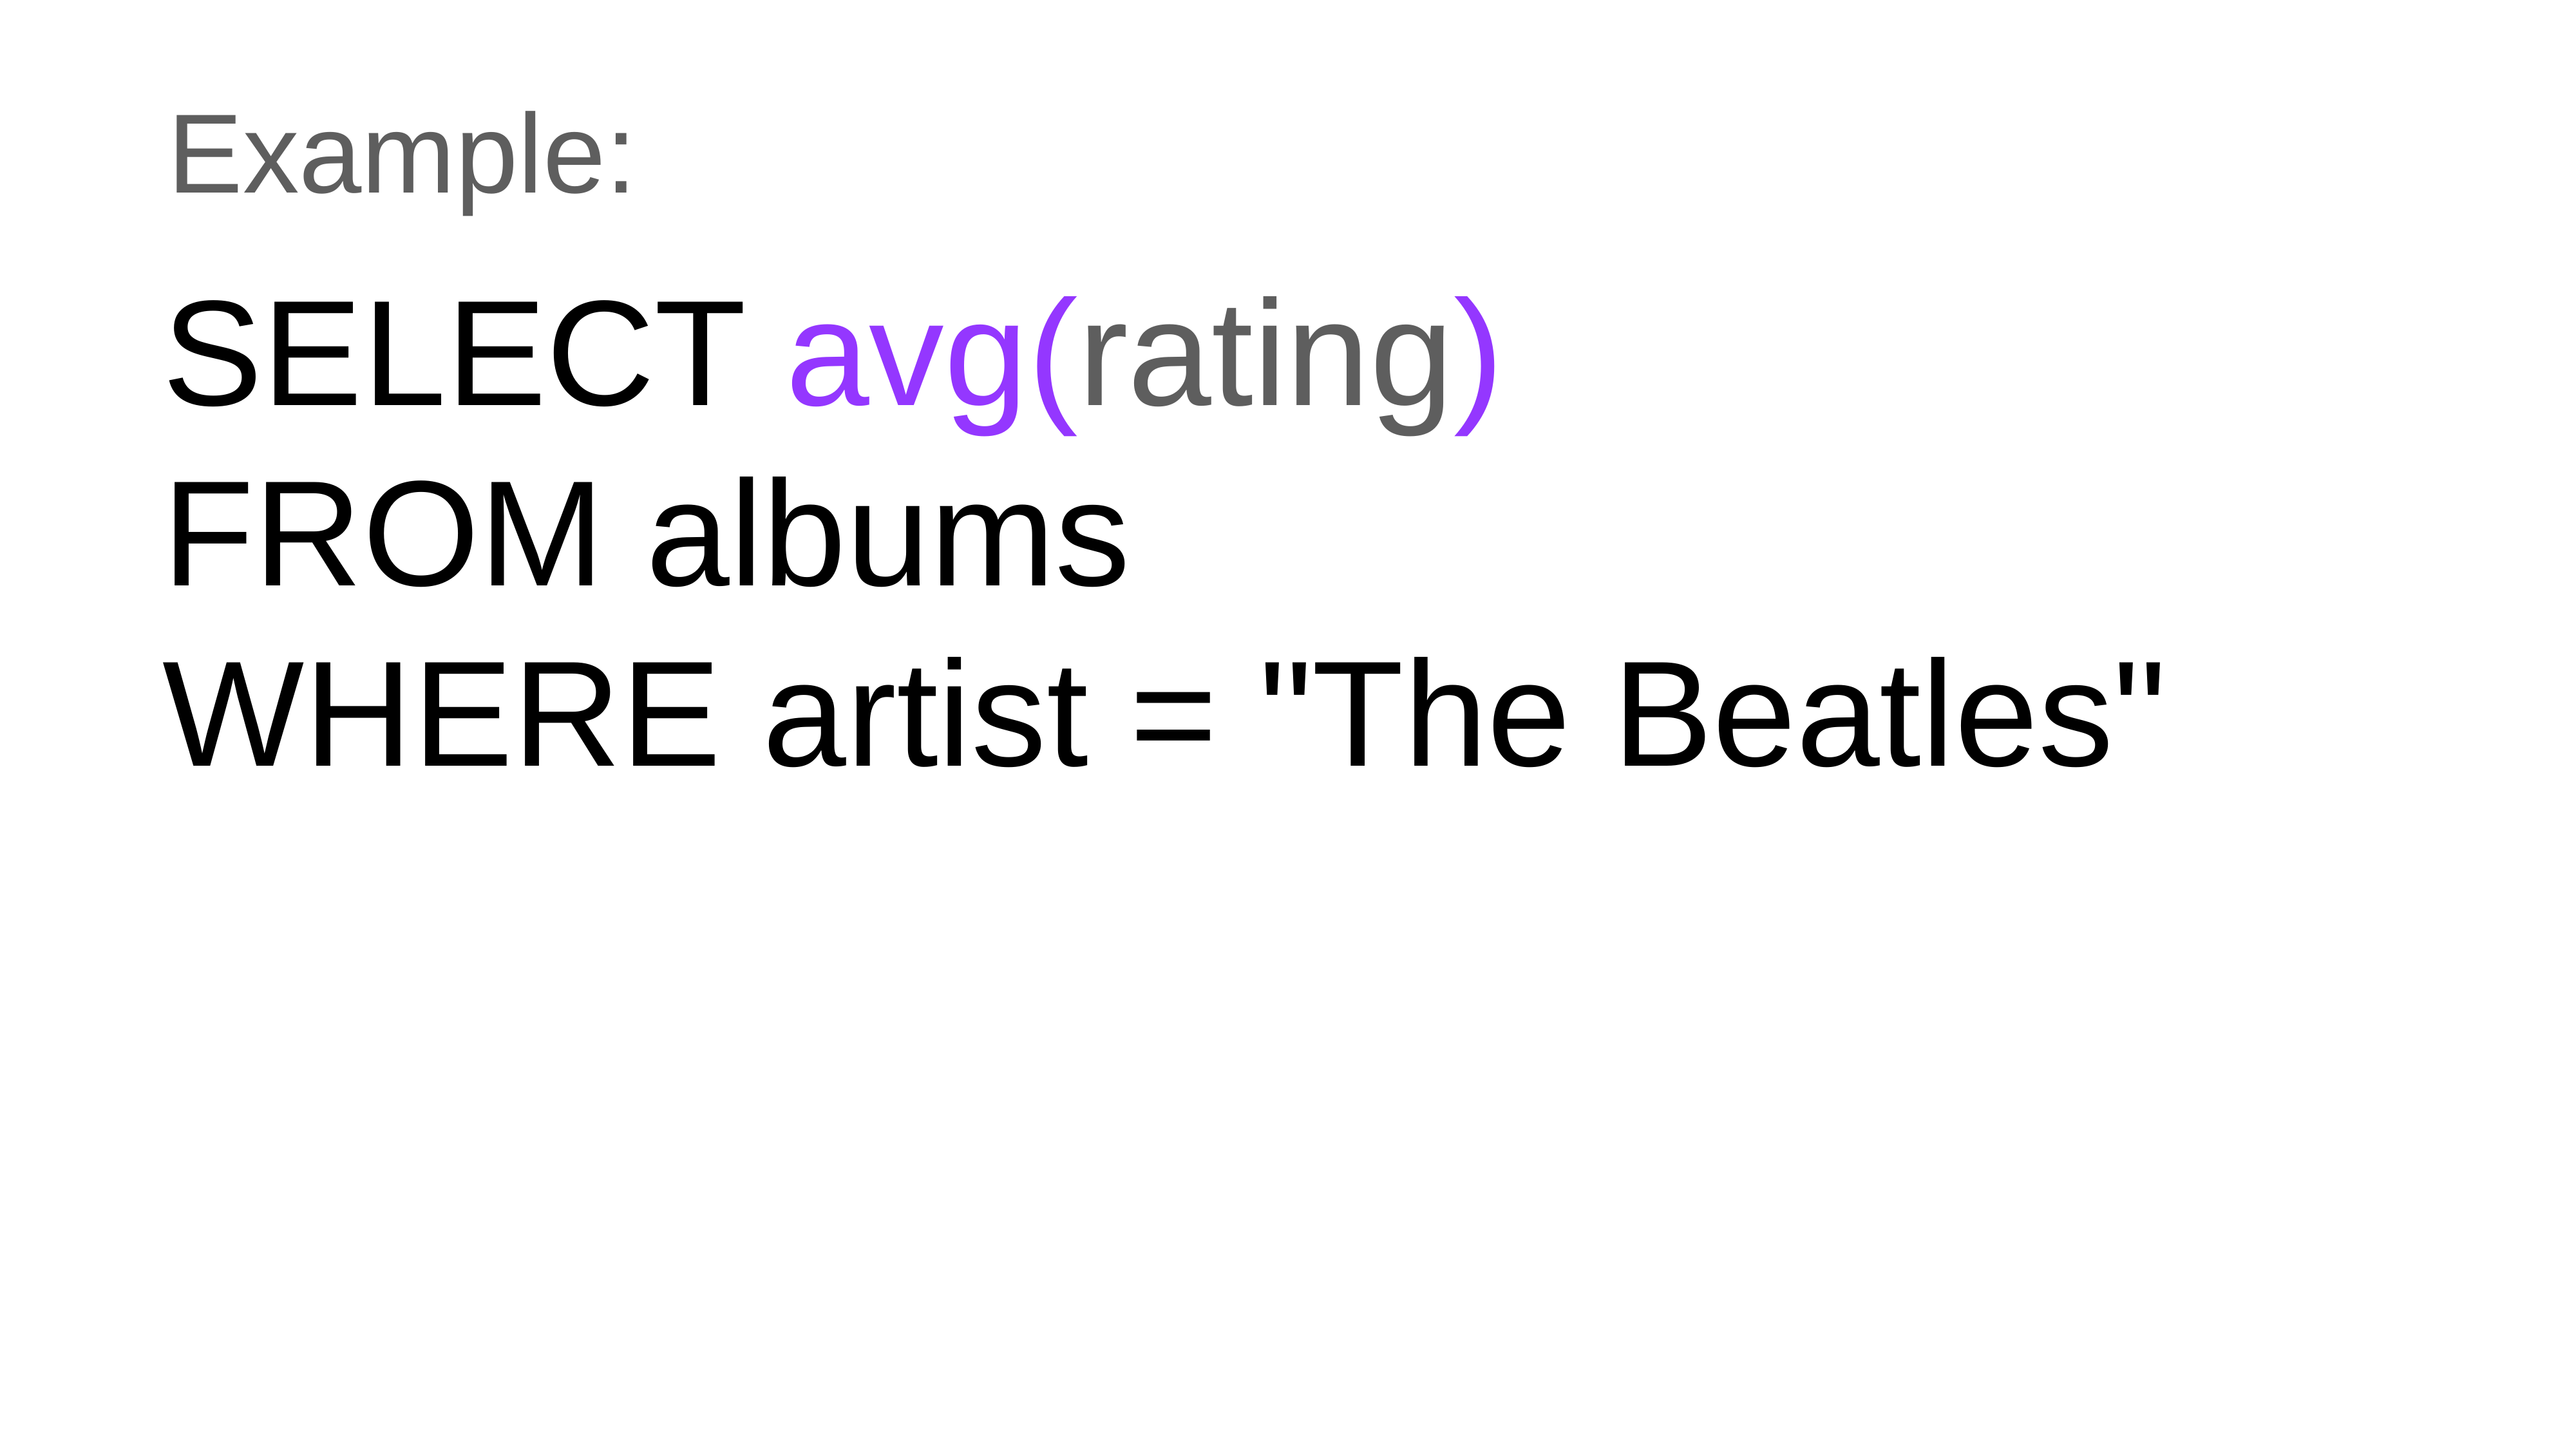

Example:
SELECT avg(rating)
FROM albums
WHERE artist = "The Beatles"